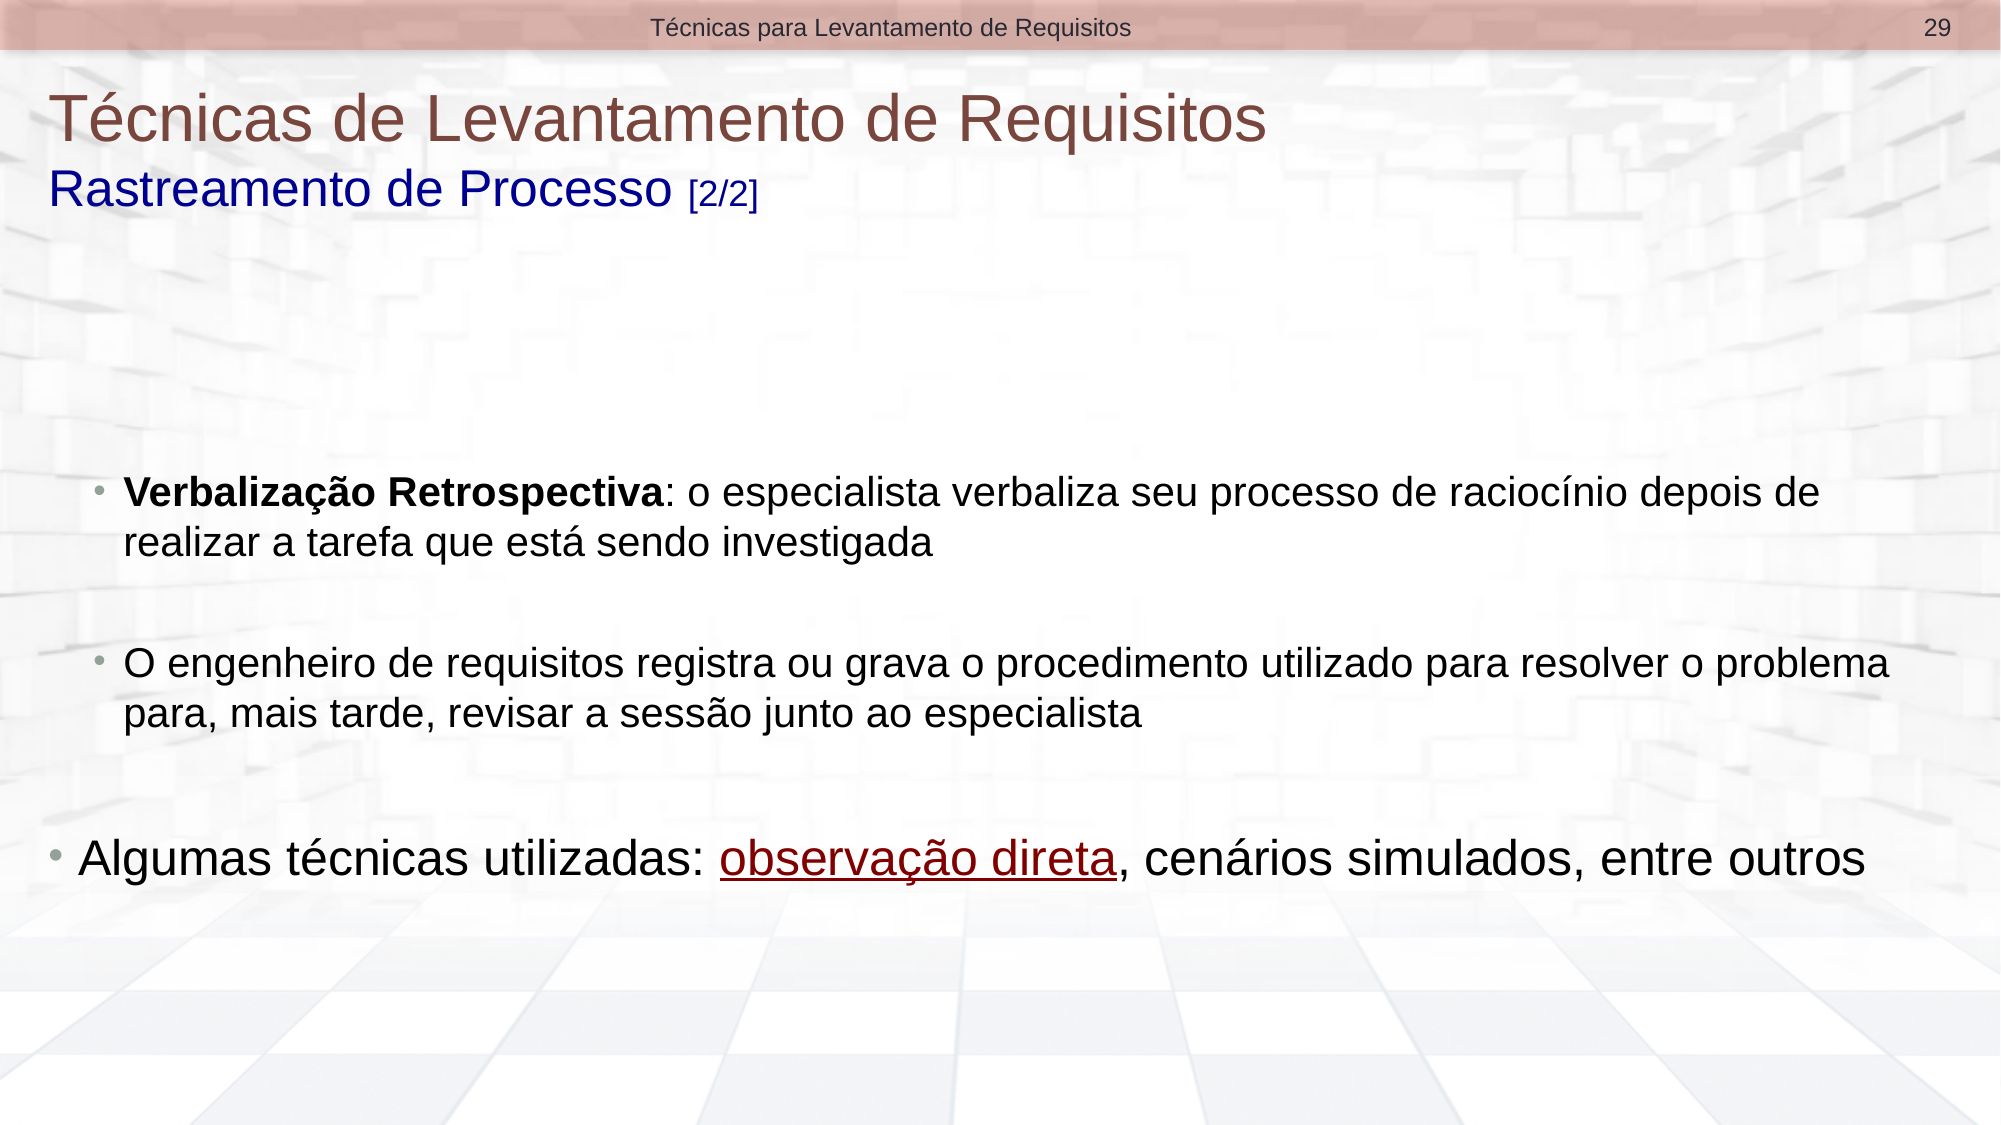

29
Técnicas para Levantamento de Requisitos
# Técnicas de Levantamento de Requisitos Rastreamento de Processo [2/2]
Verbalização Retrospectiva: o especialista verbaliza seu processo de raciocínio depois de realizar a tarefa que está sendo investigada

O engenheiro de requisitos registra ou grava o procedimento utilizado para resolver o problema para, mais tarde, revisar a sessão junto ao especialista

Algumas técnicas utilizadas: observação direta, cenários simulados, entre outros